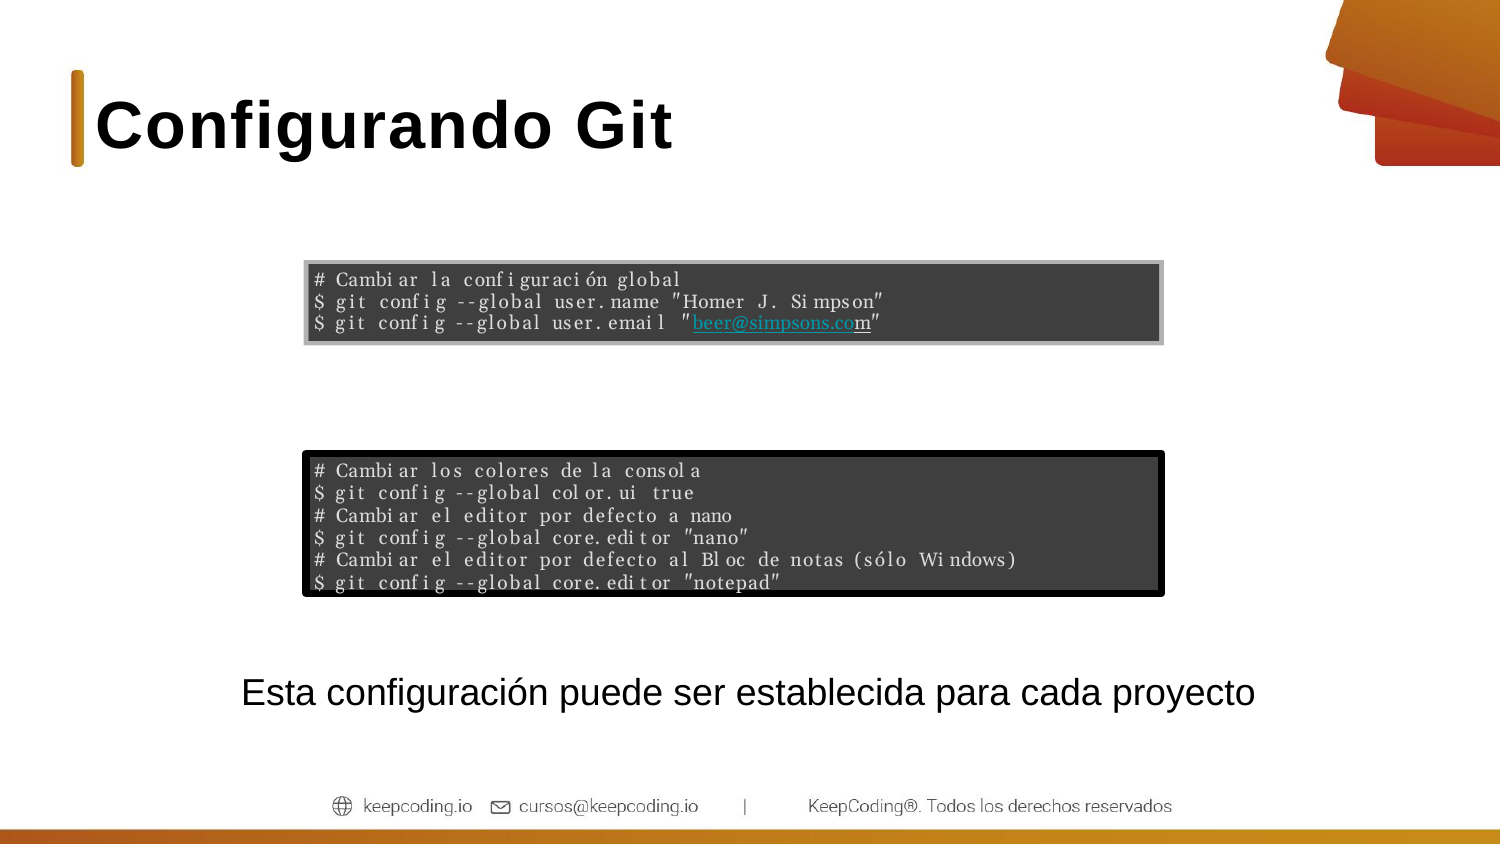

Configurando Git

# Cambiar la configuración global
$ git config --global user.name "Homer J. Simpson"
$ git config --global user.email "beer@simpsons.com"
# Cambiar los colores de la consola
$ git config --global color.ui true
# Cambiar el editor por defecto a nano
$ git config --global core.editor "nano"
# Cambiar el editor por defecto al Bloc de notas (sólo Windows)
$ git config --global core.editor "notepad"
Esta conﬁguración puede ser establecida para cada proyecto